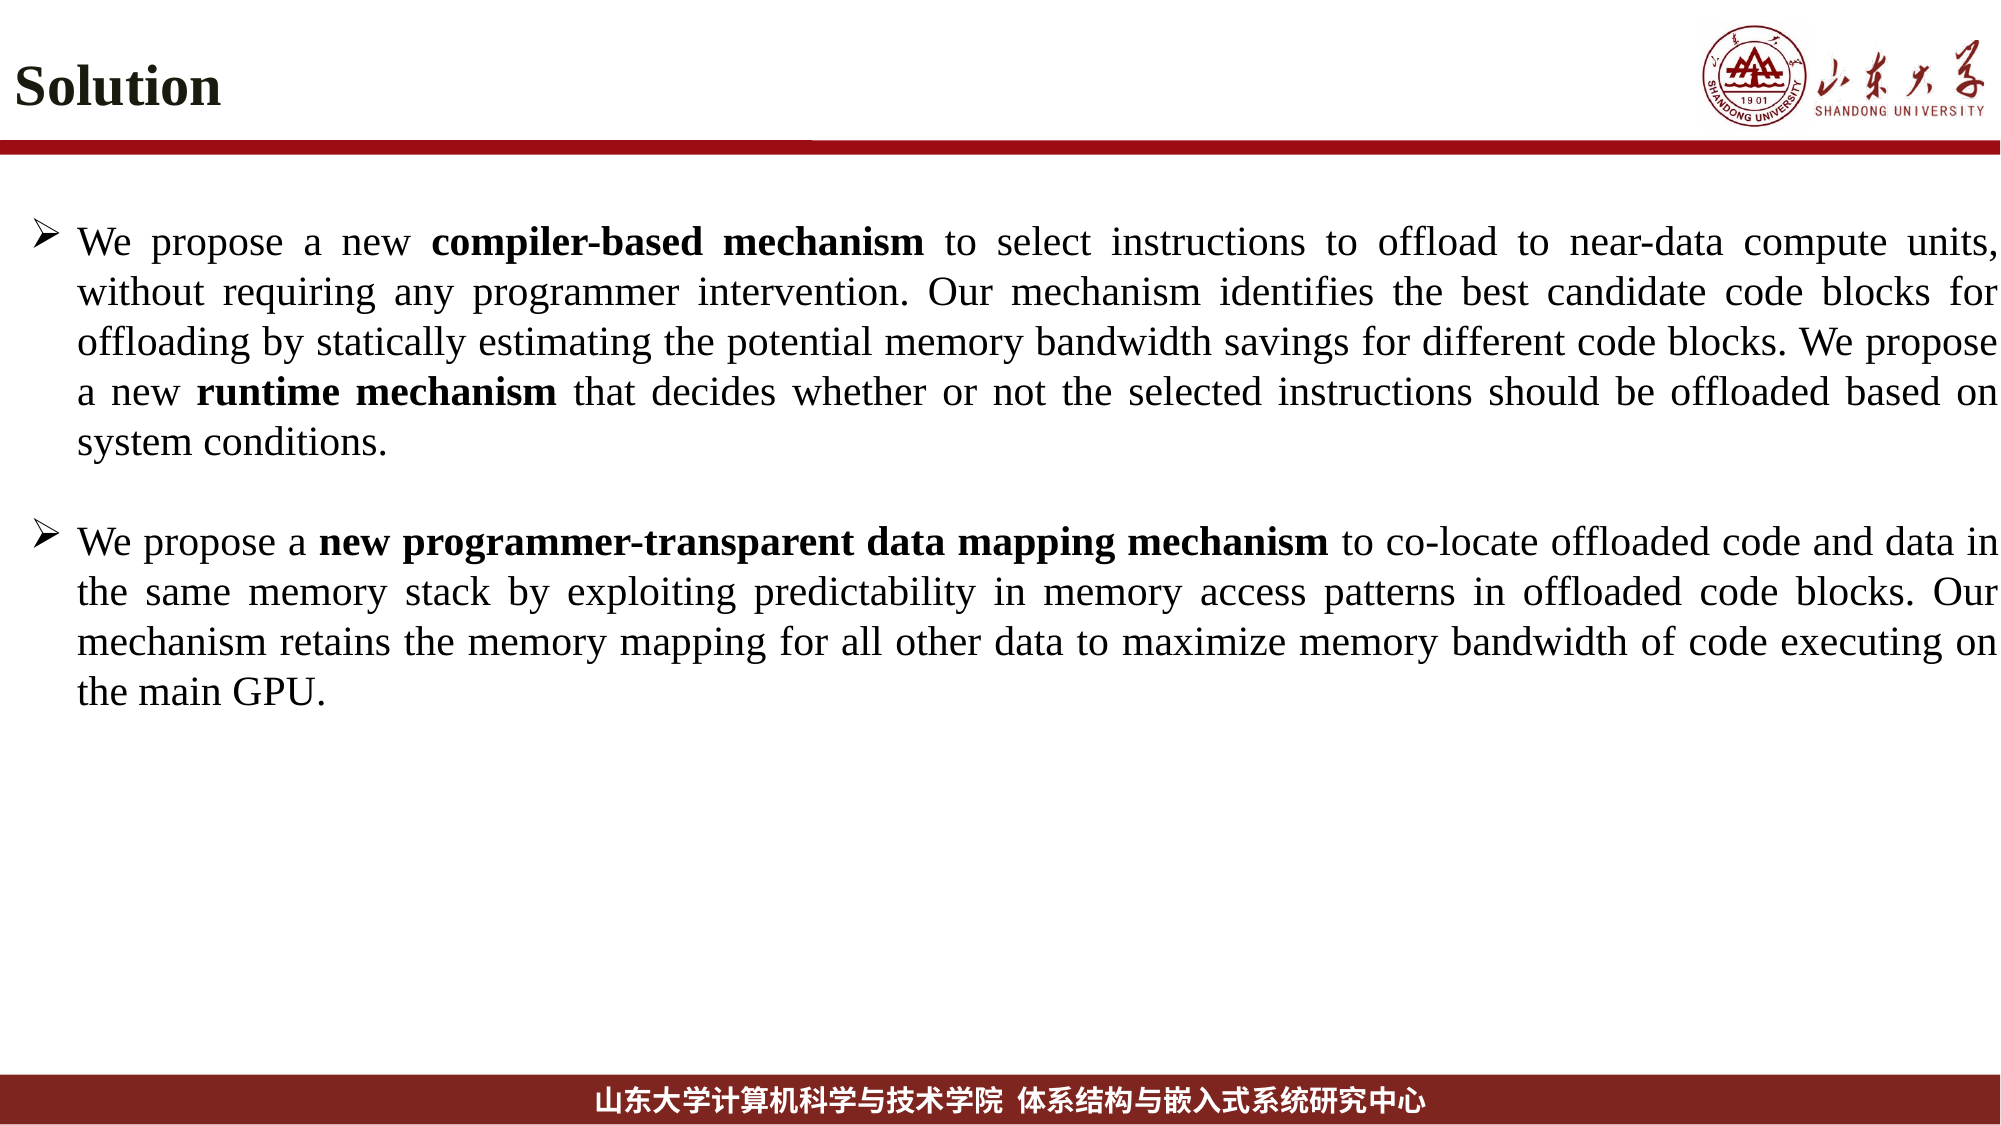

# Solution

We propose a new compiler-based mechanism to select instructions to offload to near-data compute units, without requiring any programmer intervention. Our mechanism identifies the best candidate code blocks for offloading by statically estimating the potential memory bandwidth savings for different code blocks. We propose a new runtime mechanism that decides whether or not the selected instructions should be offloaded based on system conditions.

We propose a new programmer-transparent data mapping mechanism to co-locate offloaded code and data in the same memory stack by exploiting predictability in memory access patterns in offloaded code blocks. Our mechanism retains the memory mapping for all other data to maximize memory bandwidth of code executing on the main GPU.